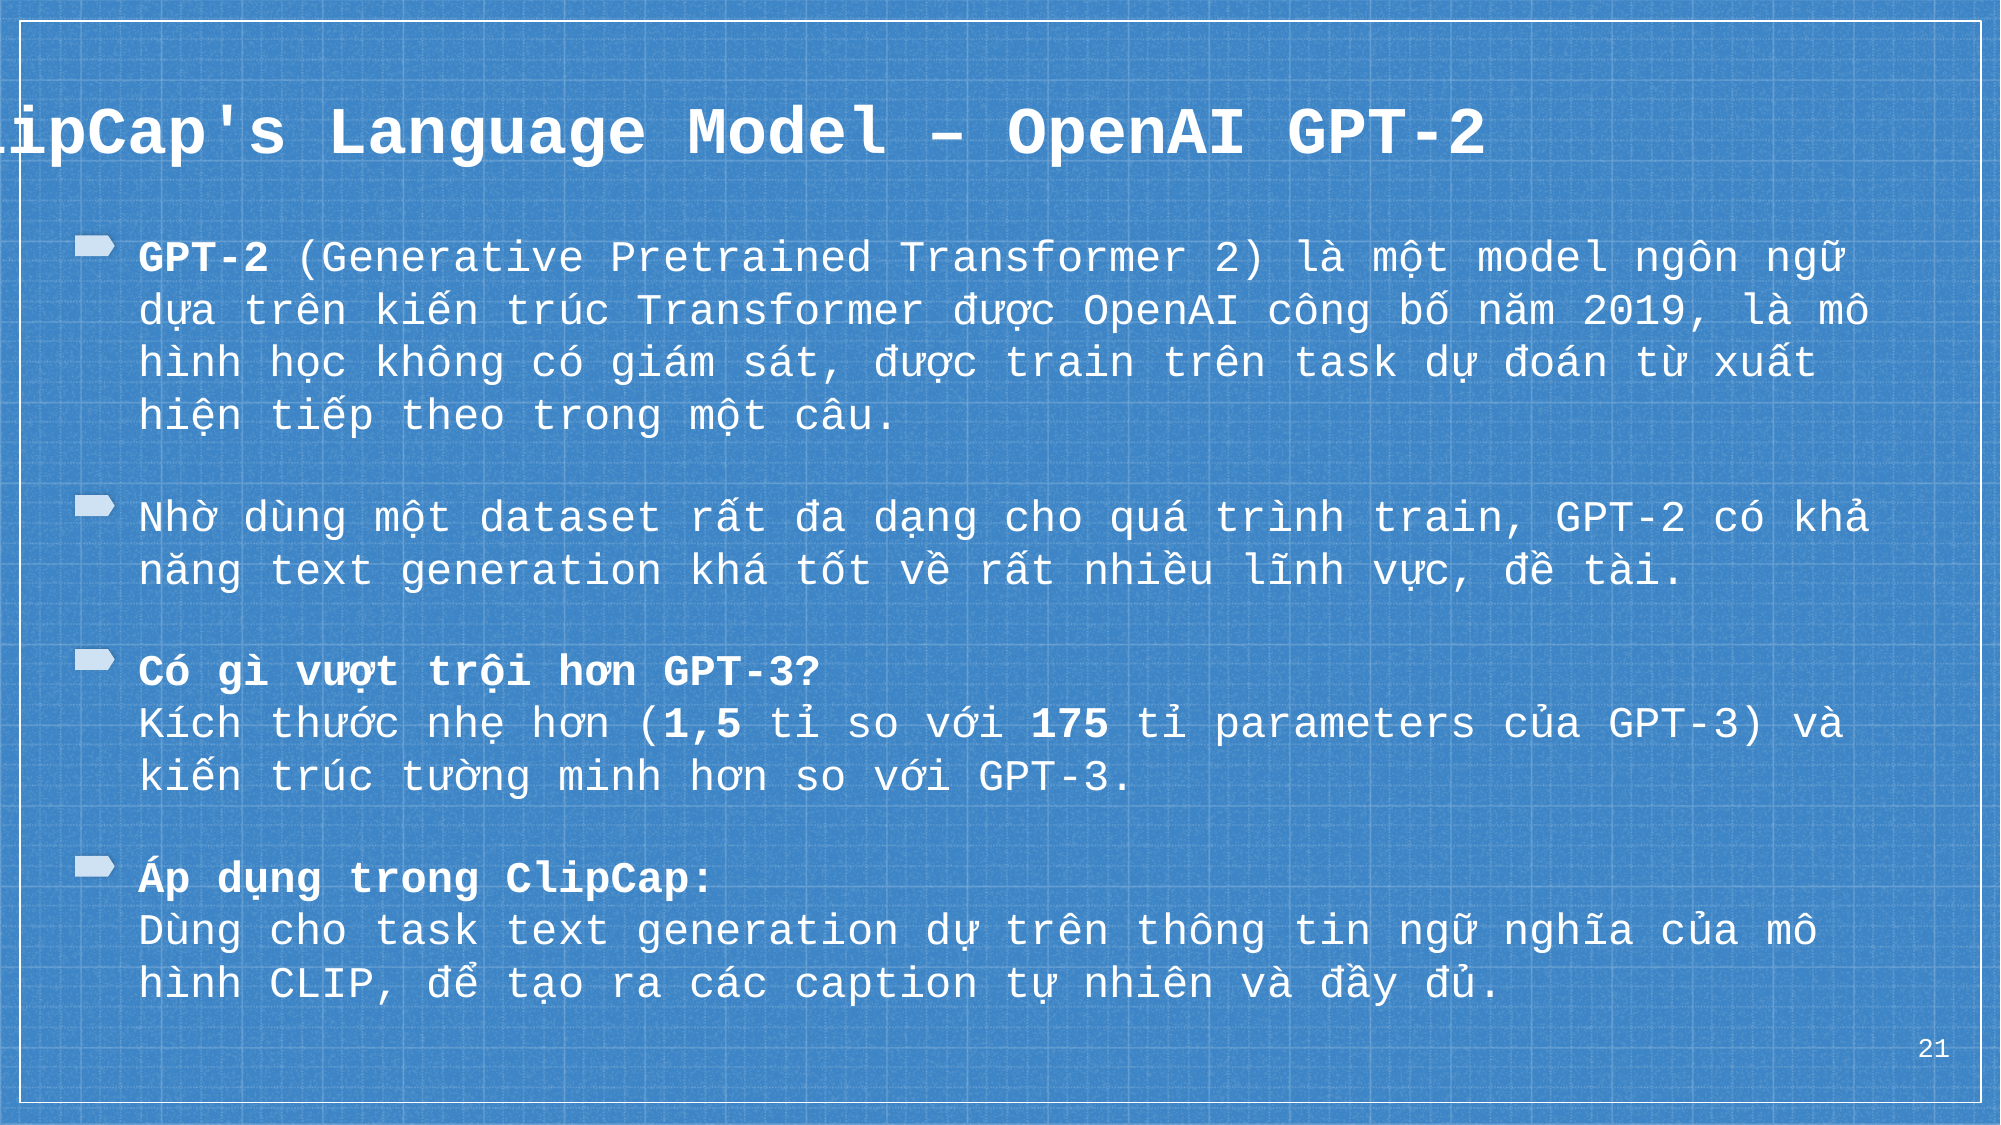

ClipCap's Language Model – OpenAI GPT-2
GPT-2 (Generative Pretrained Transformer 2) là một model ngôn ngữ dựa trên kiến trúc Transformer được OpenAI công bố năm 2019, là mô hình học không có giám sát, được train trên task dự đoán từ xuất hiện tiếp theo trong một câu.

Nhờ dùng một dataset rất đa dạng cho quá trình train, GPT-2 có khả năng text generation khá tốt về rất nhiều lĩnh vực, đề tài.

Có gì vượt trội hơn GPT-3?
Kích thước nhẹ hơn (1,5 tỉ so với 175 tỉ parameters của GPT-3) và kiến trúc tường minh hơn so với GPT-3.

Áp dụng trong ClipCap:
Dùng cho task text generation dự trên thông tin ngữ nghĩa của mô hình CLIP, để tạo ra các caption tự nhiên và đầy đủ.

21